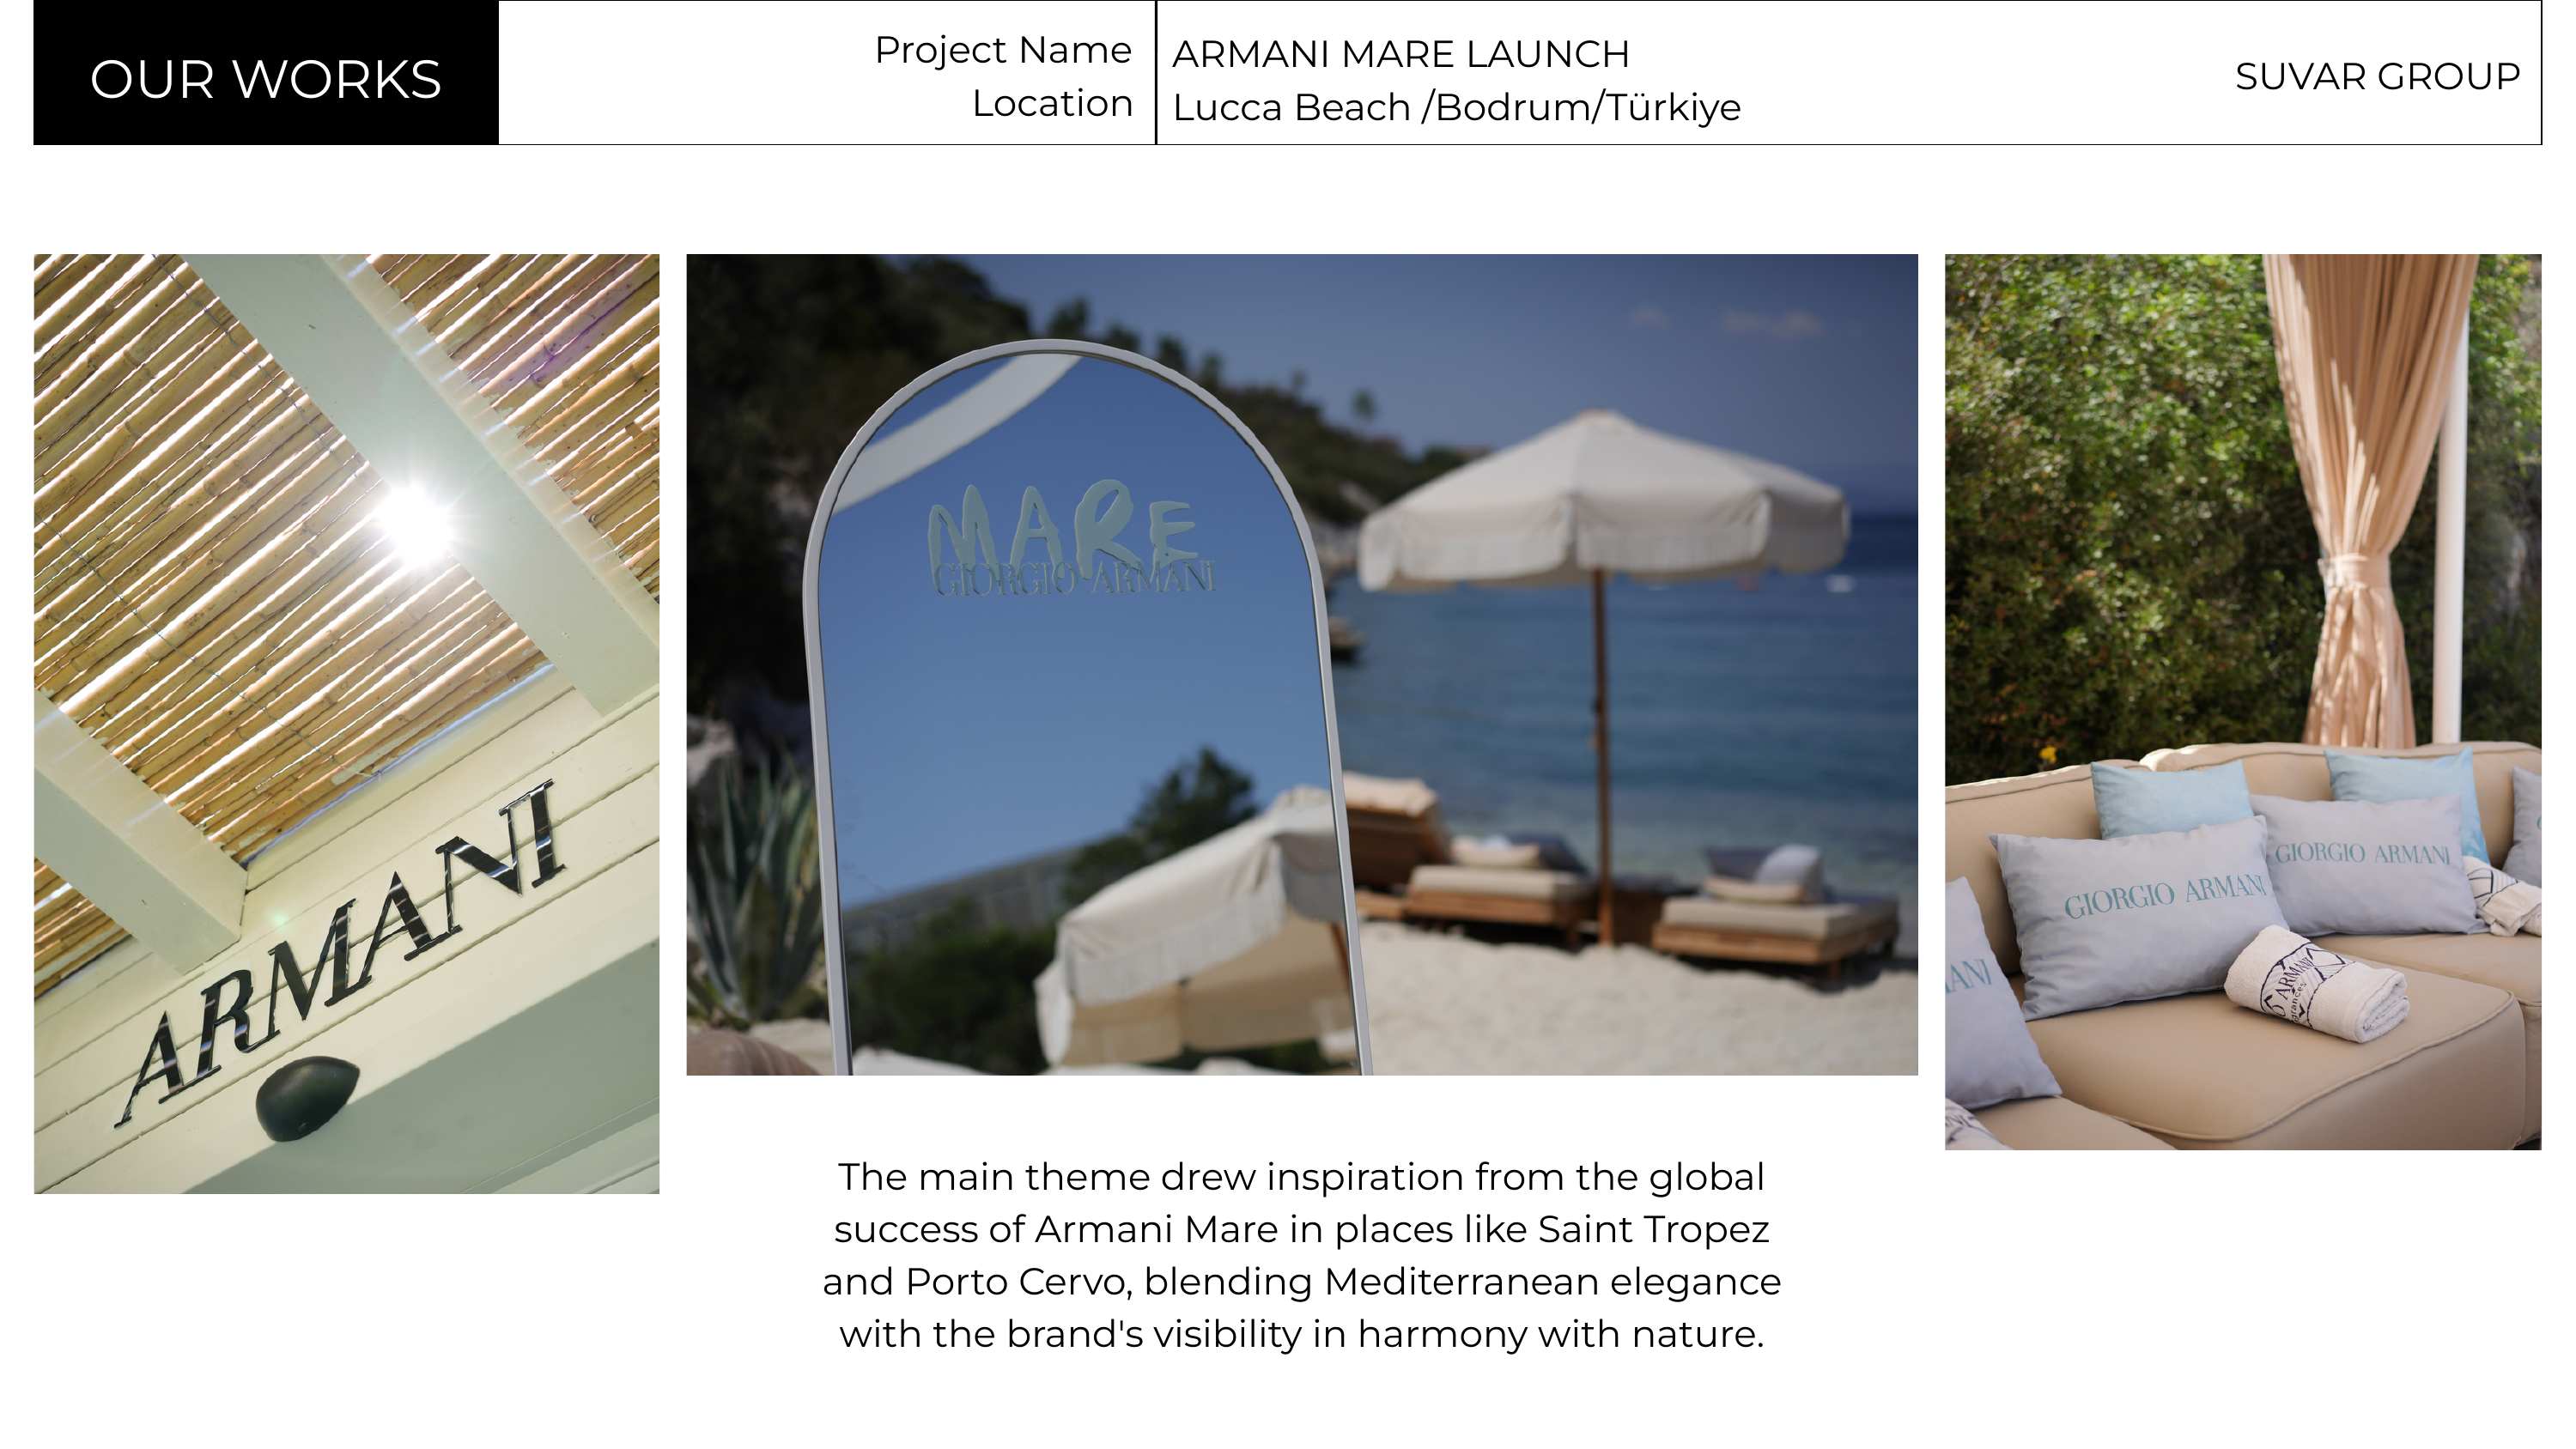

Project Name
          Location
ARMANI MARE LAUNCH
Lucca Beach /Bodrum/Türkiye
OUR WORKS
SUVAR GROUP

The main theme drew inspiration from the global success of Armani Mare in places like Saint Tropez and Porto Cervo, blending Mediterranean elegance with the brand's visibility in harmony with nature.